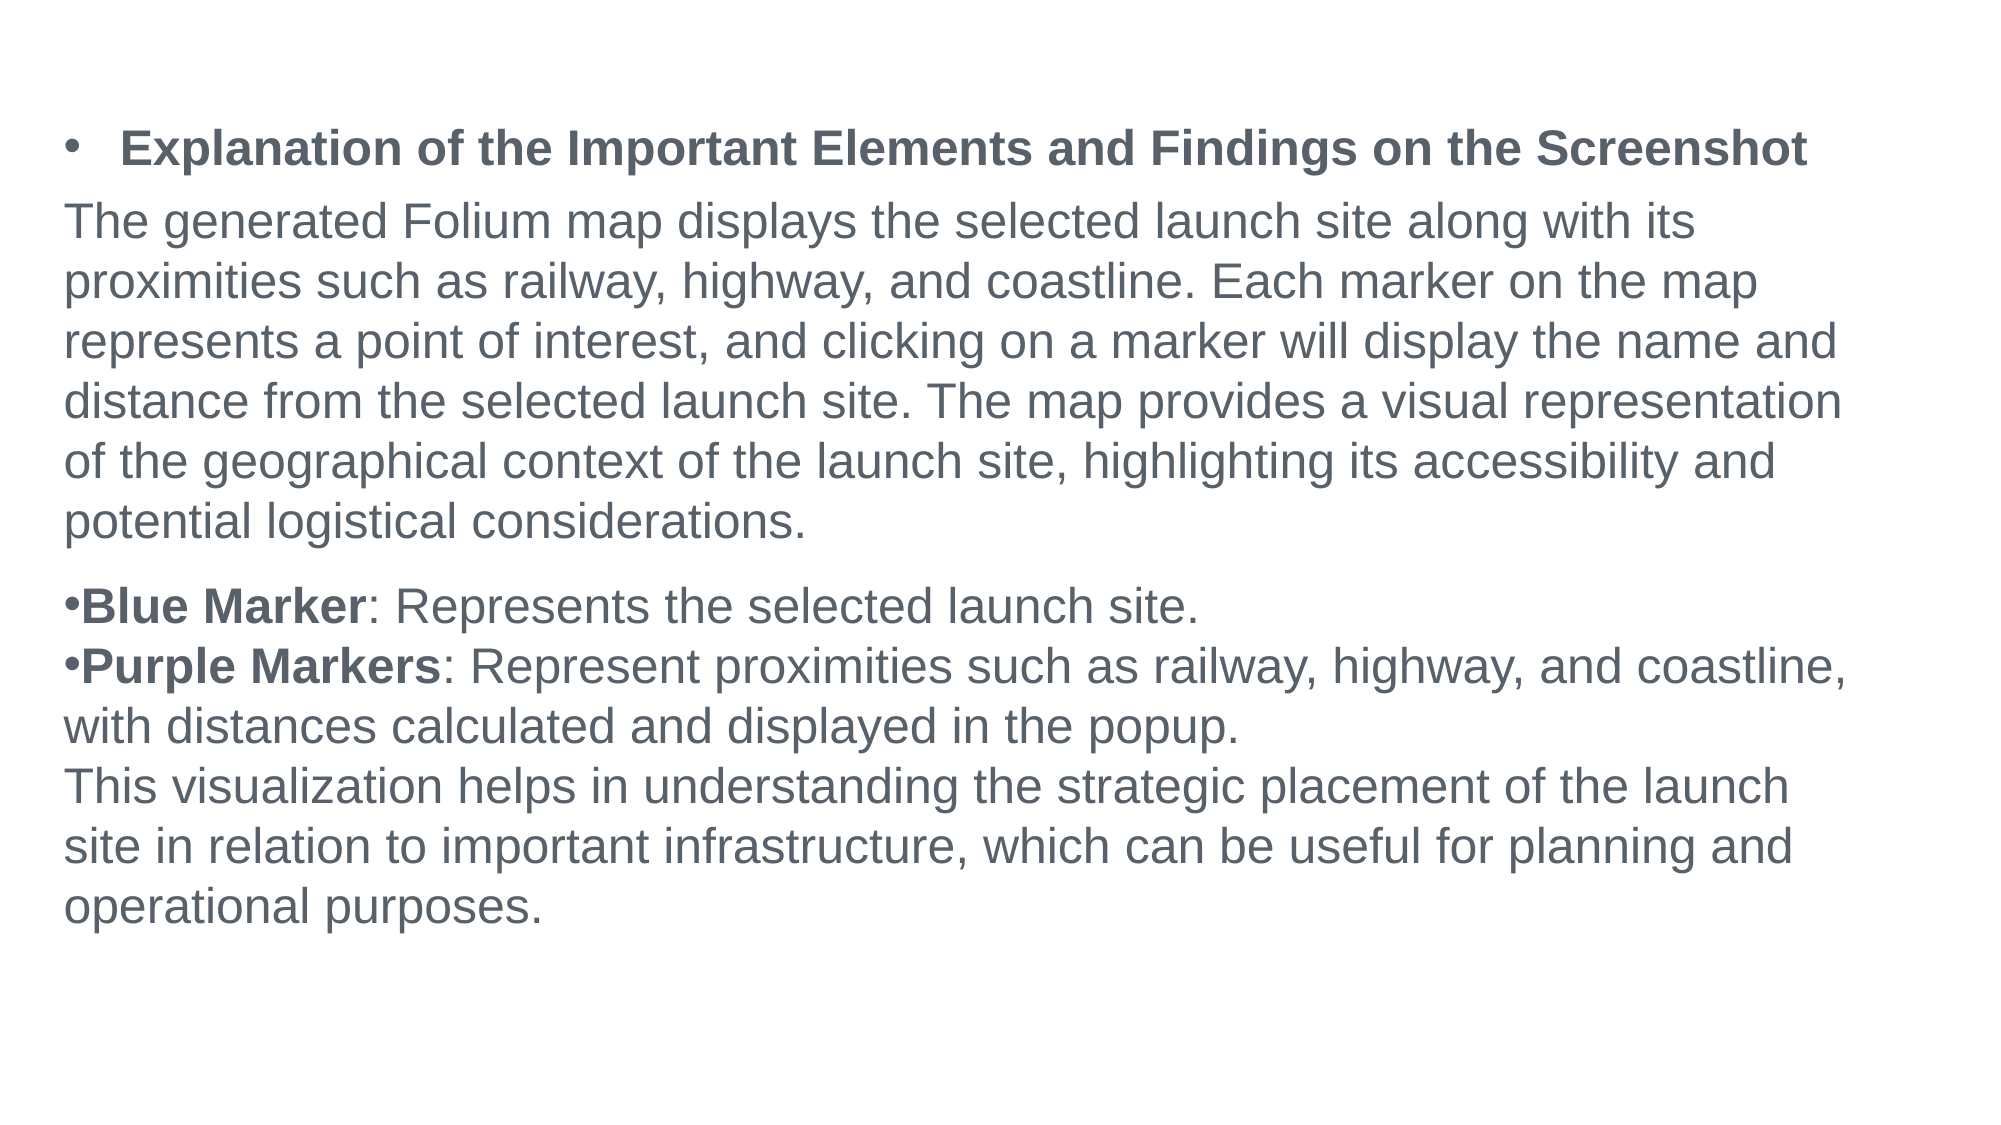

Explanation of the Important Elements and Findings on the Screenshot
The generated Folium map displays the selected launch site along with its proximities such as railway, highway, and coastline. Each marker on the map represents a point of interest, and clicking on a marker will display the name and distance from the selected launch site. The map provides a visual representation of the geographical context of the launch site, highlighting its accessibility and potential logistical considerations.
Blue Marker: Represents the selected launch site.
Purple Markers: Represent proximities such as railway, highway, and coastline, with distances calculated and displayed in the popup.
This visualization helps in understanding the strategic placement of the launch site in relation to important infrastructure, which can be useful for planning and operational purposes.